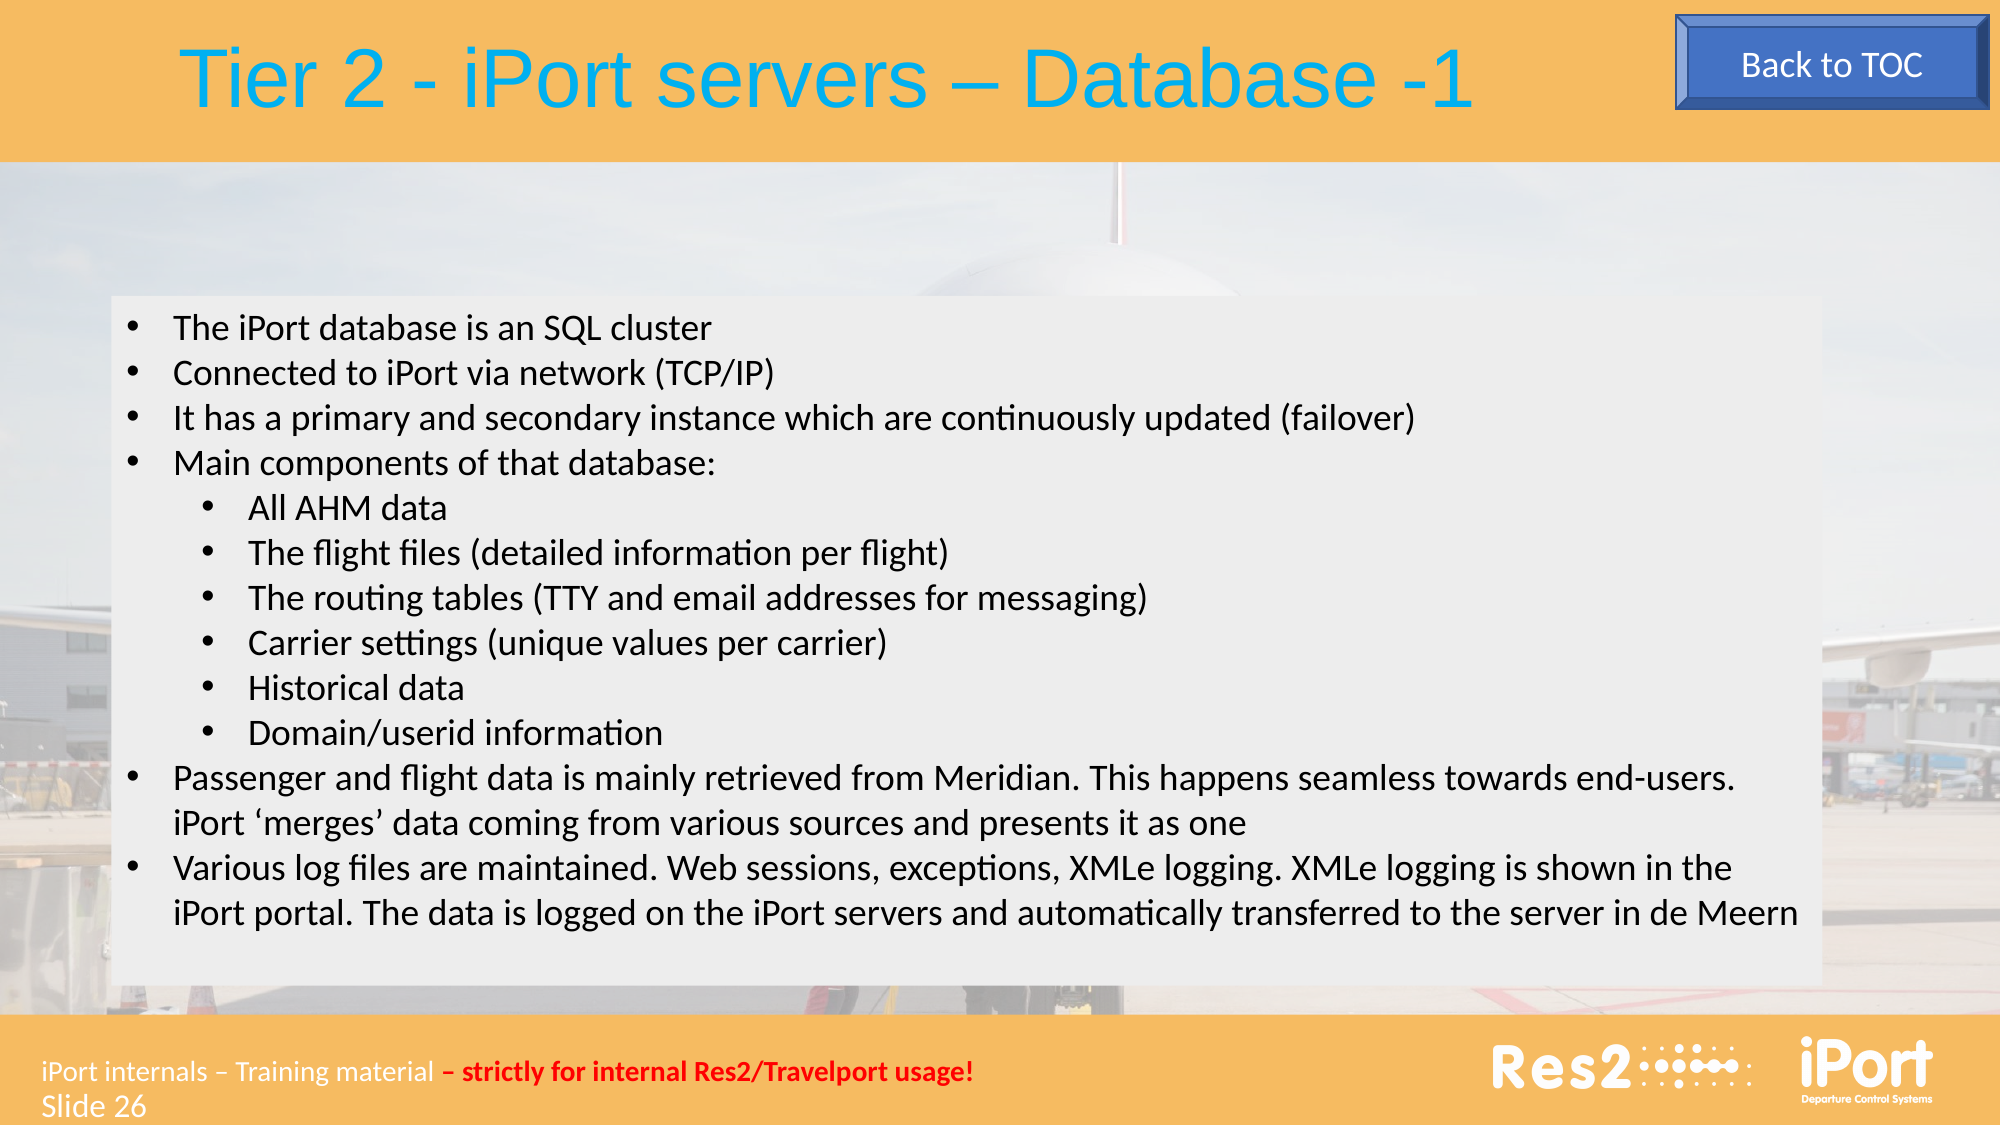

Back to TOC
Tier 2 - iPort servers – Database -1
The iPort database is an SQL cluster
Connected to iPort via network (TCP/IP)
It has a primary and secondary instance which are continuously updated (failover)
Main components of that database:
All AHM data
The flight files (detailed information per flight)
The routing tables (TTY and email addresses for messaging)
Carrier settings (unique values per carrier)
Historical data
Domain/userid information
Passenger and flight data is mainly retrieved from Meridian. This happens seamless towards end-users. iPort ‘merges’ data coming from various sources and presents it as one
Various log files are maintained. Web sessions, exceptions, XMLe logging. XMLe logging is shown in the iPort portal. The data is logged on the iPort servers and automatically transferred to the server in de Meern

Slide 26